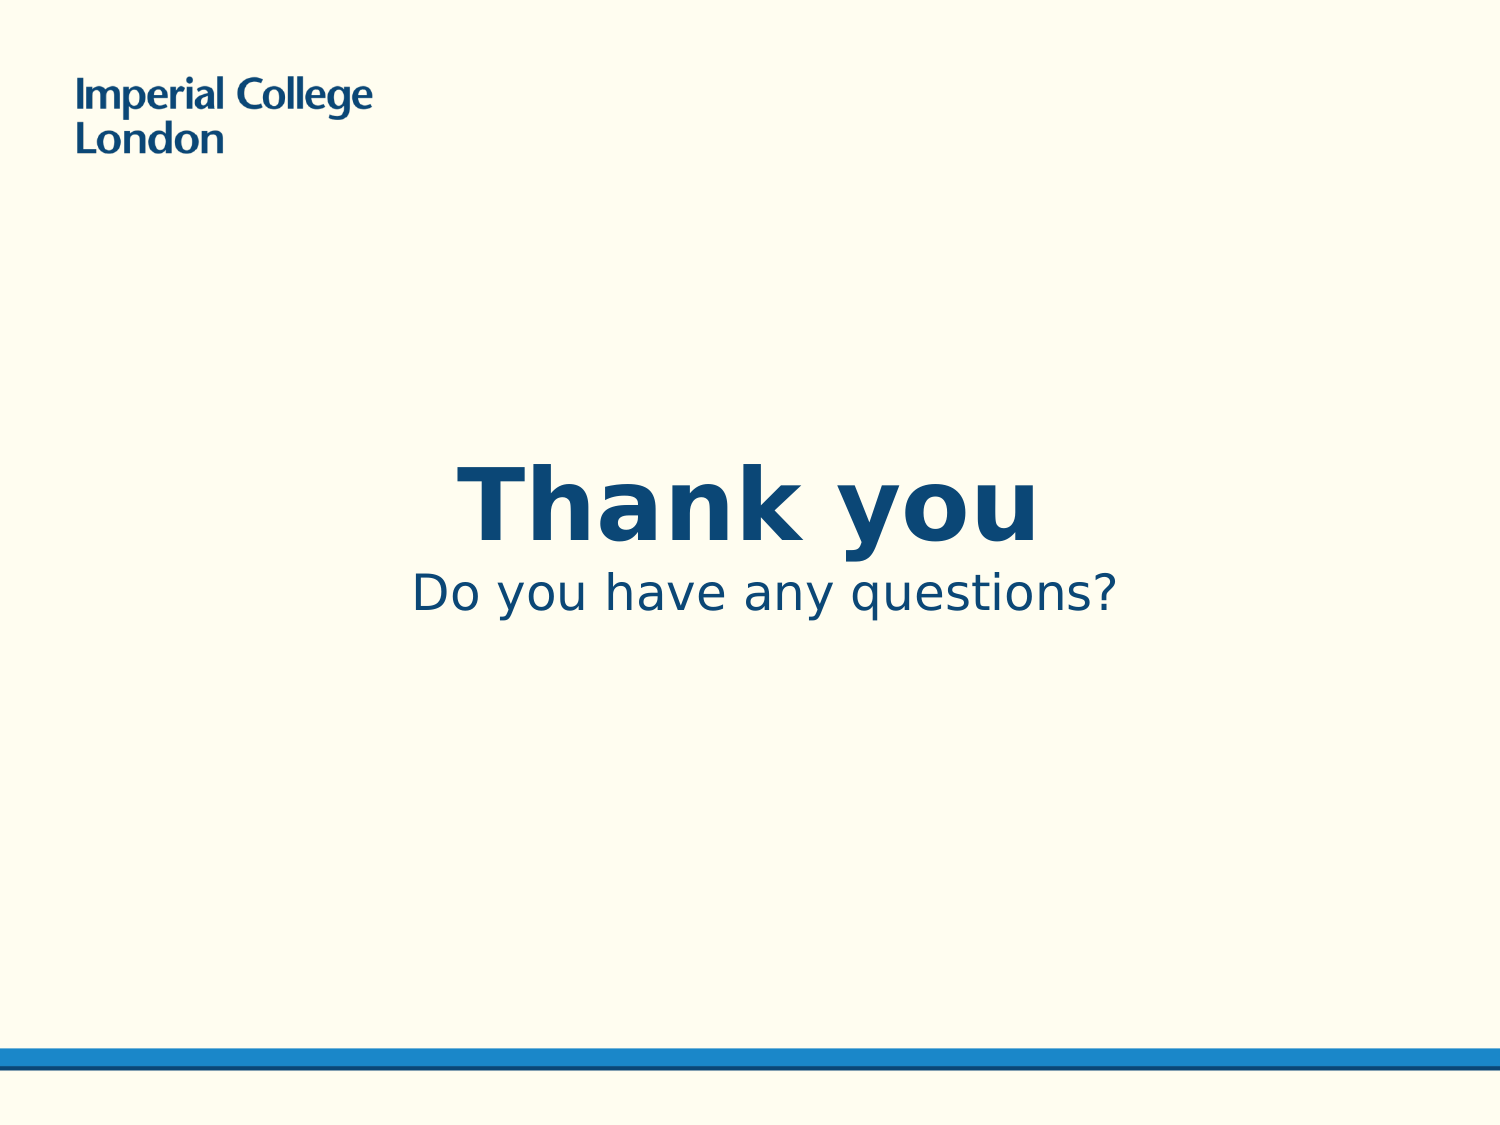

Thank you
  Do you have any questions?